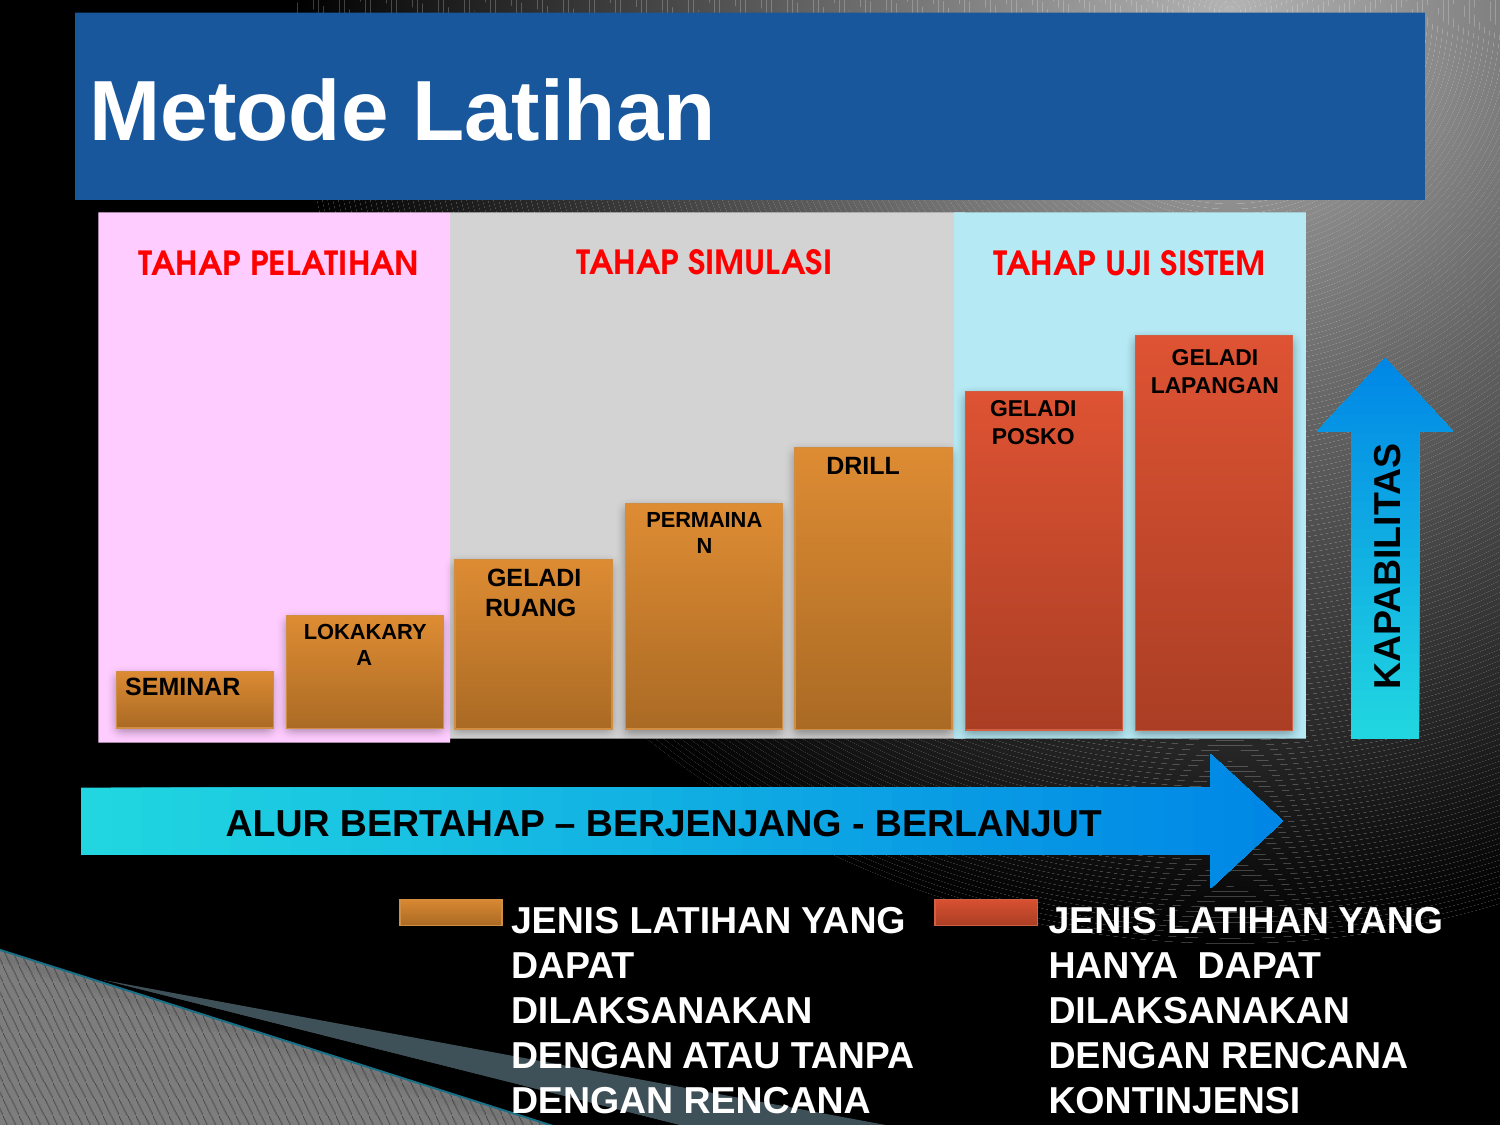

# Metode Latihan

ALUR BERTAHAP – BERJENJANG - BERLANJUT
TAHAP SIMULASI
TAHAP UJI SISTEM
TAHAP PELATIHAN

GELADI LAPANGAN
KAPABILITAS
GELADI POSKO

DRILL

PERMAINAN

GELADI RUANG

LOKAKARYA

SEMINAR

JENIS LATIHAN YANG DAPAT DILAKSANAKAN DENGAN ATAU TANPA DENGAN RENCANA KONTINJENSI
JENIS LATIHAN YANG HANYA  DAPAT DILAKSANAKAN DENGAN RENCANA KONTINJENSI